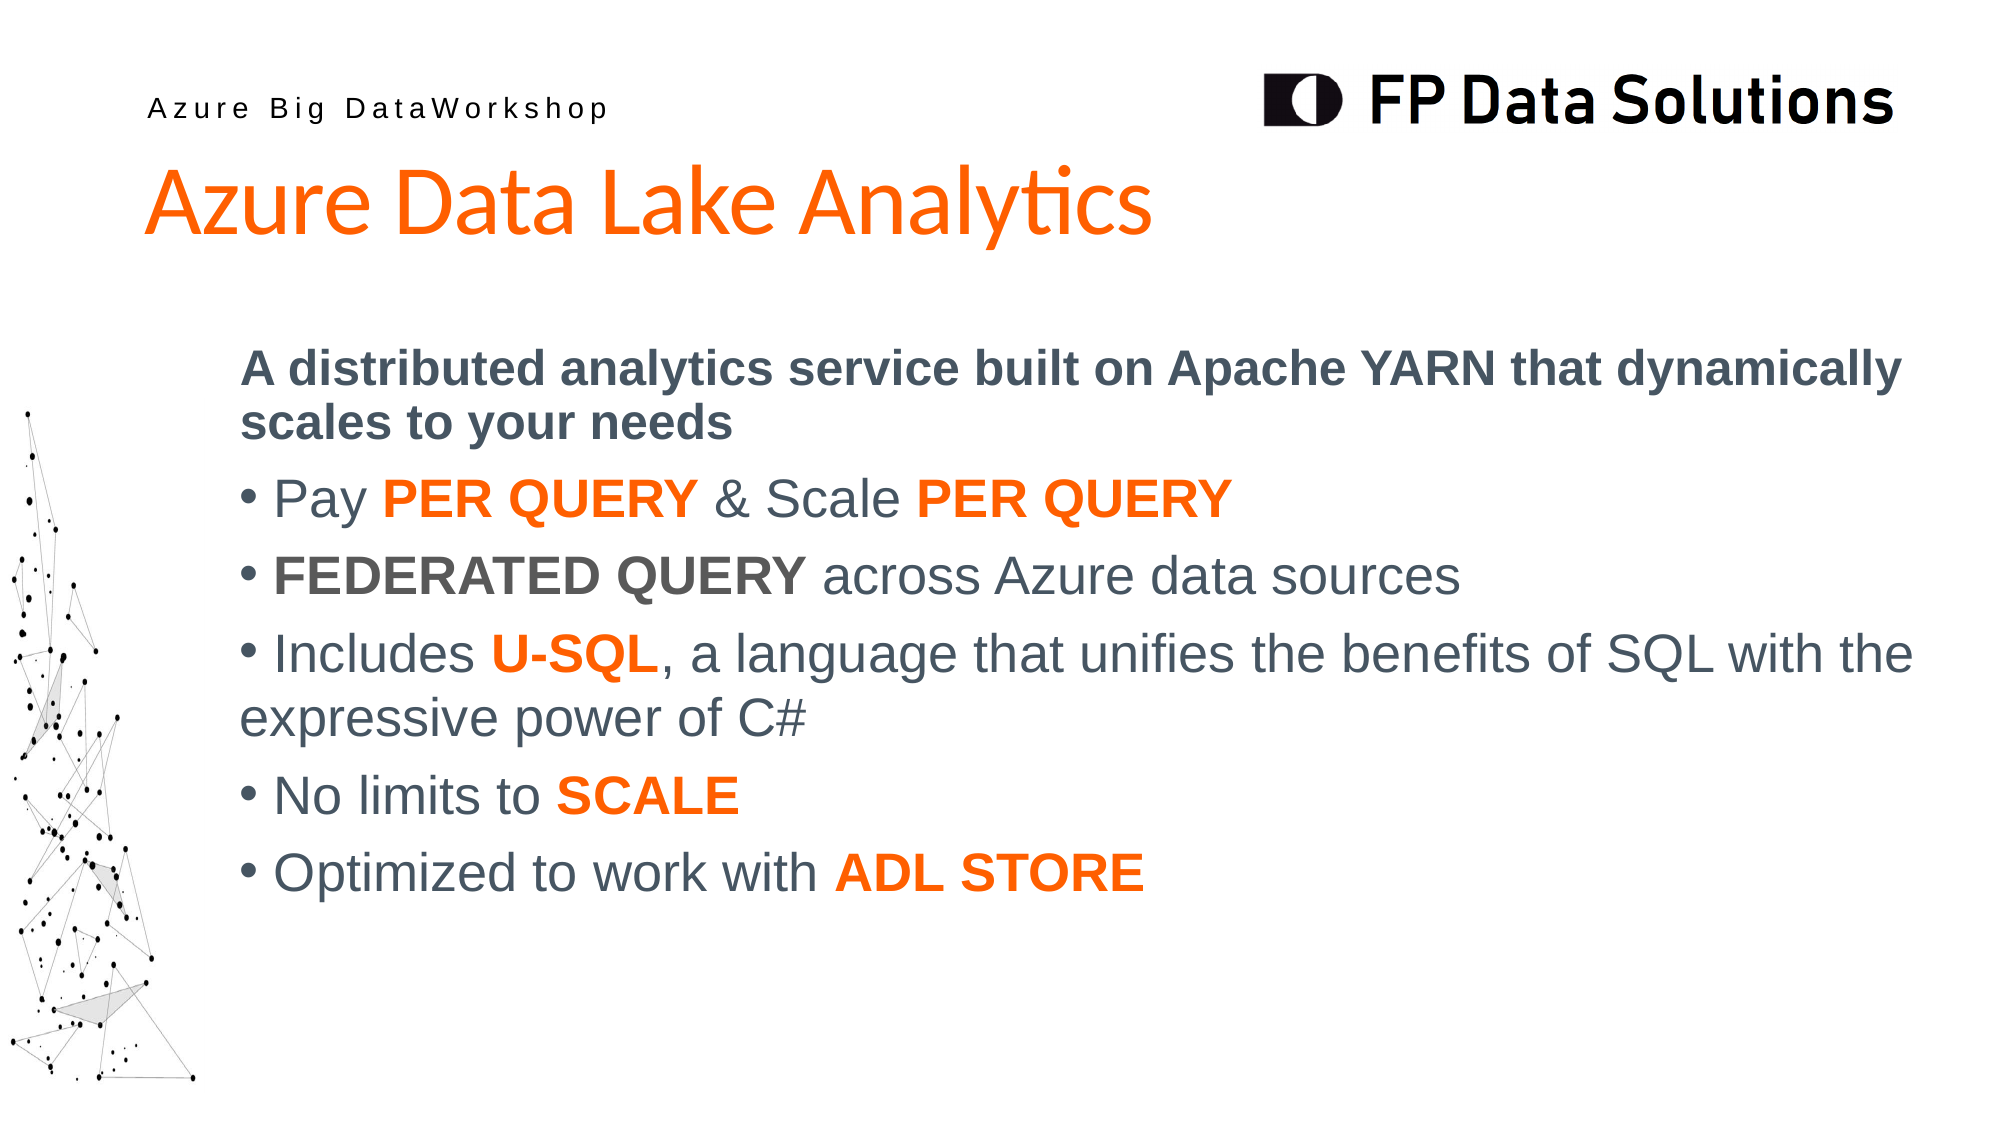

Azure Data Lake Analytics
A distributed analytics service built on Apache YARN that dynamically scales to your needs
 Pay PER QUERY & Scale PER QUERY
 FEDERATED QUERY across Azure data sources
 Includes U-SQL, a language that unifies the benefits of SQL with the expressive power of C#
 No limits to SCALE
 Optimized to work with ADL STORE